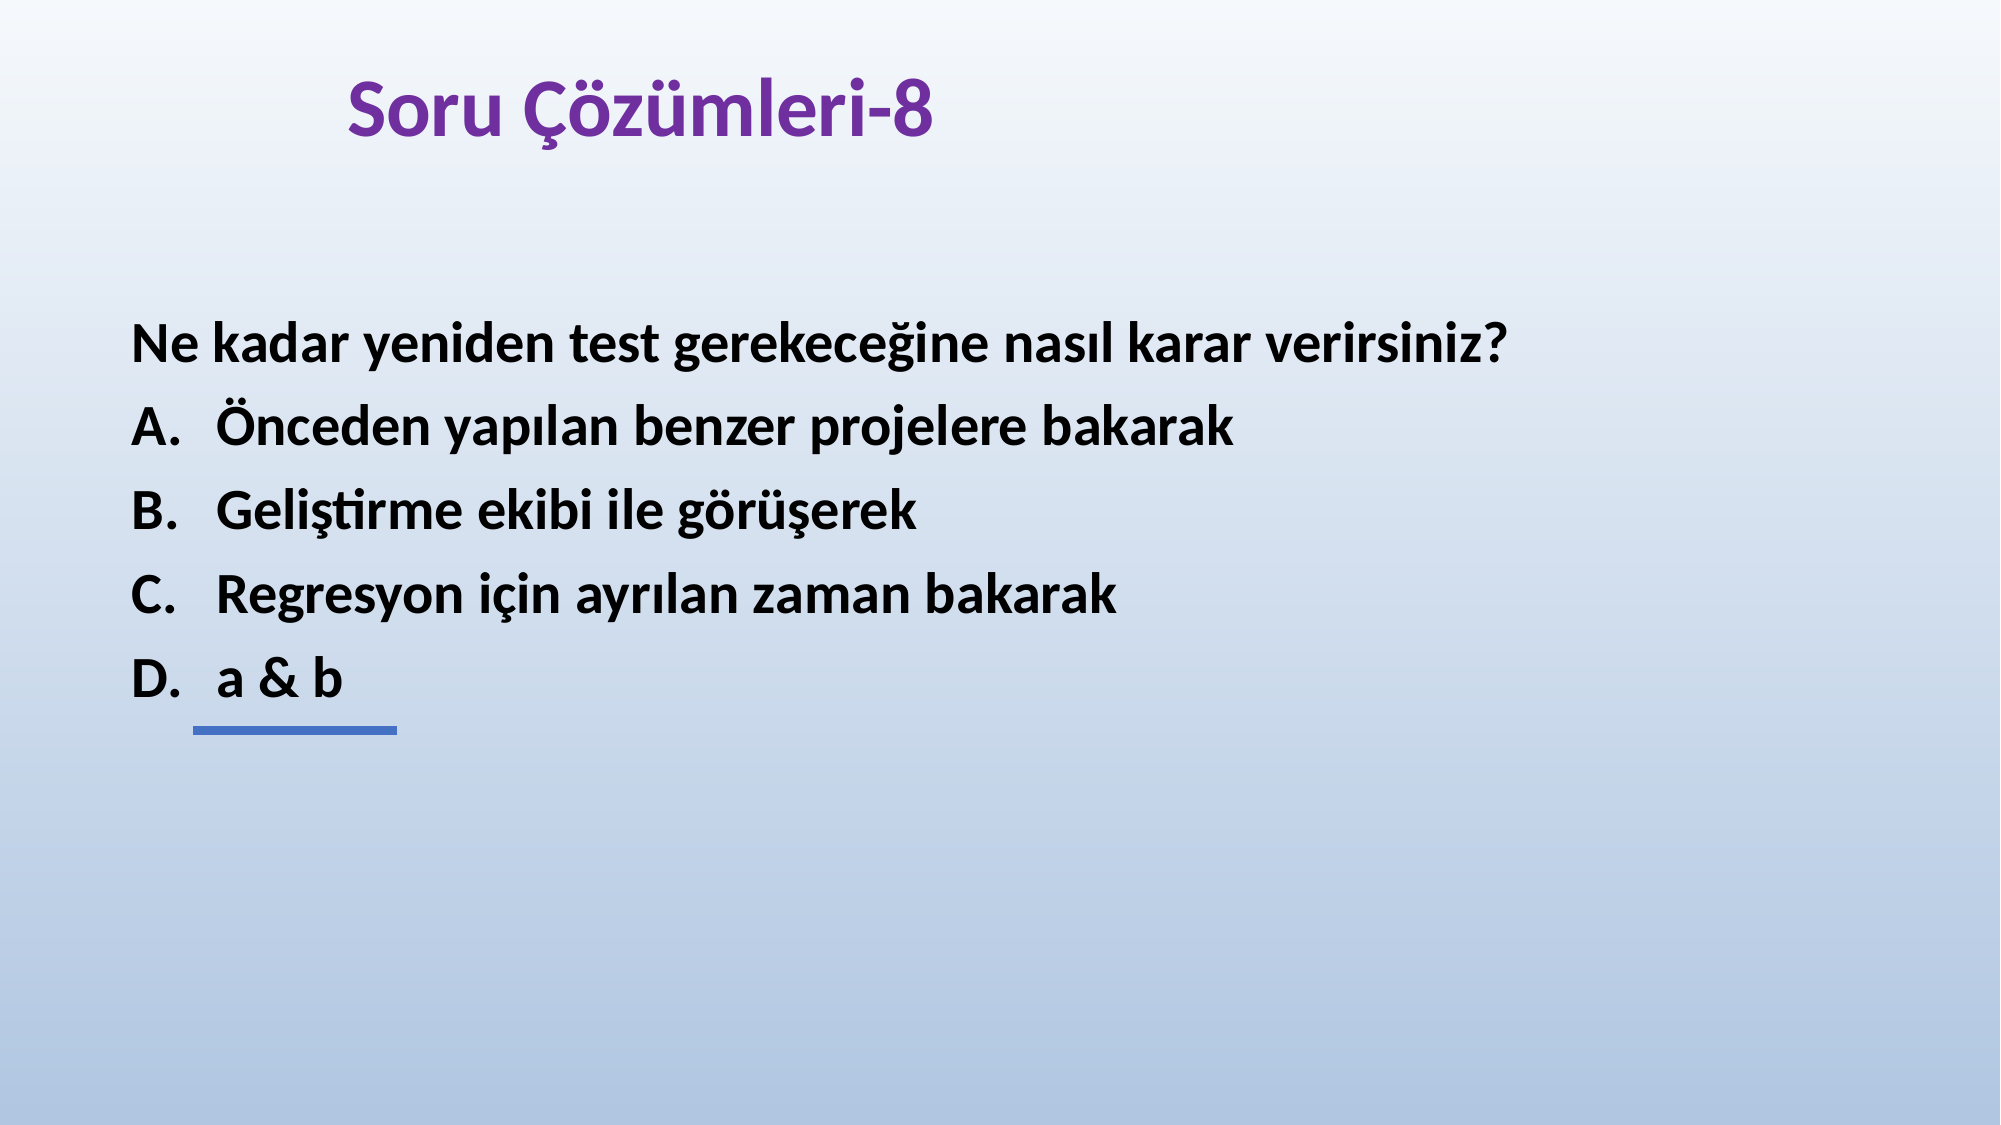

# Soru Çözümleri-8
Ne kadar yeniden test gerekeceğine nasıl karar verirsiniz?
Önceden yapılan benzer projelere bakarak
Geliştirme ekibi ile görüşerek
Regresyon için ayrılan zaman bakarak
a & b